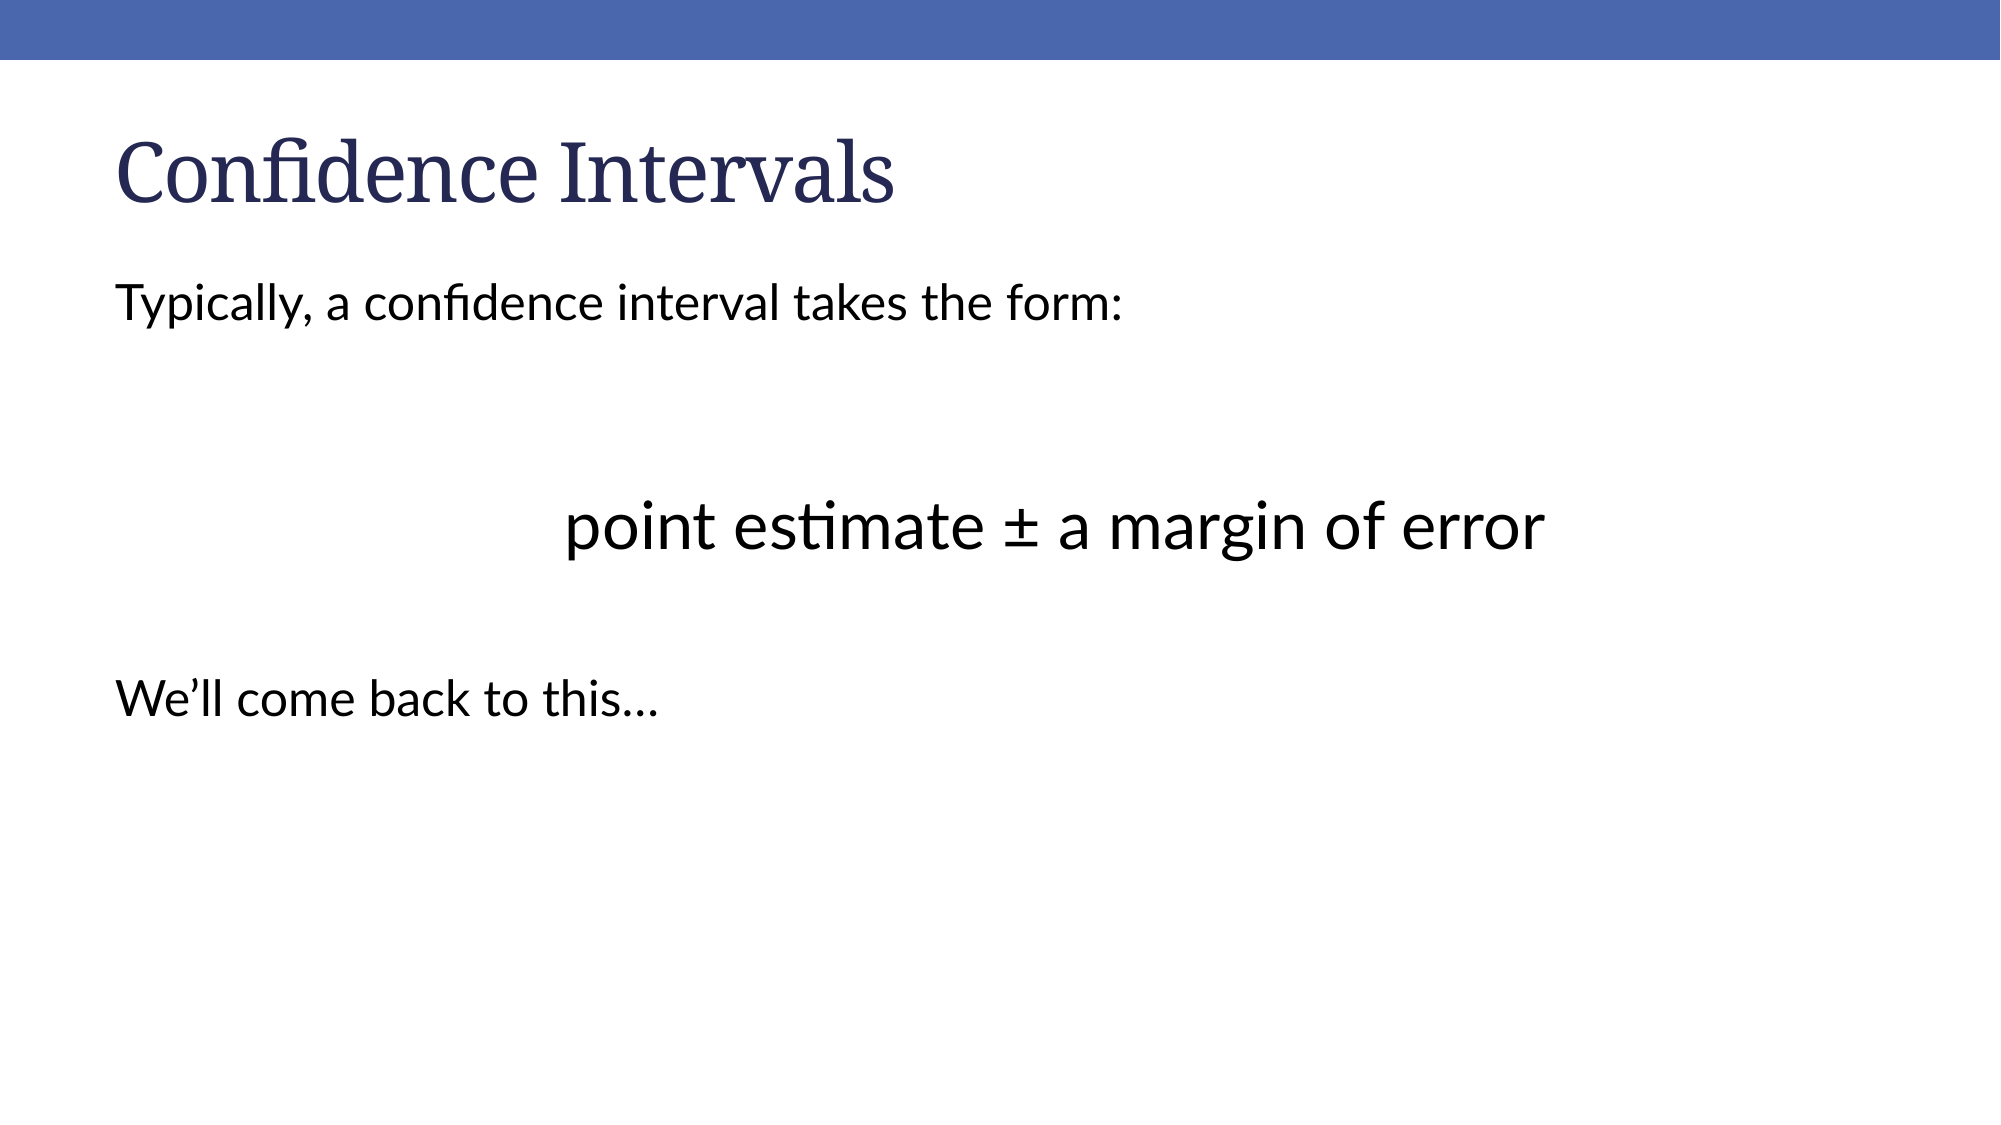

# Confidence Intervals
Typically, a confidence interval takes the form:

			point estimate ± a margin of error

We’ll come back to this…